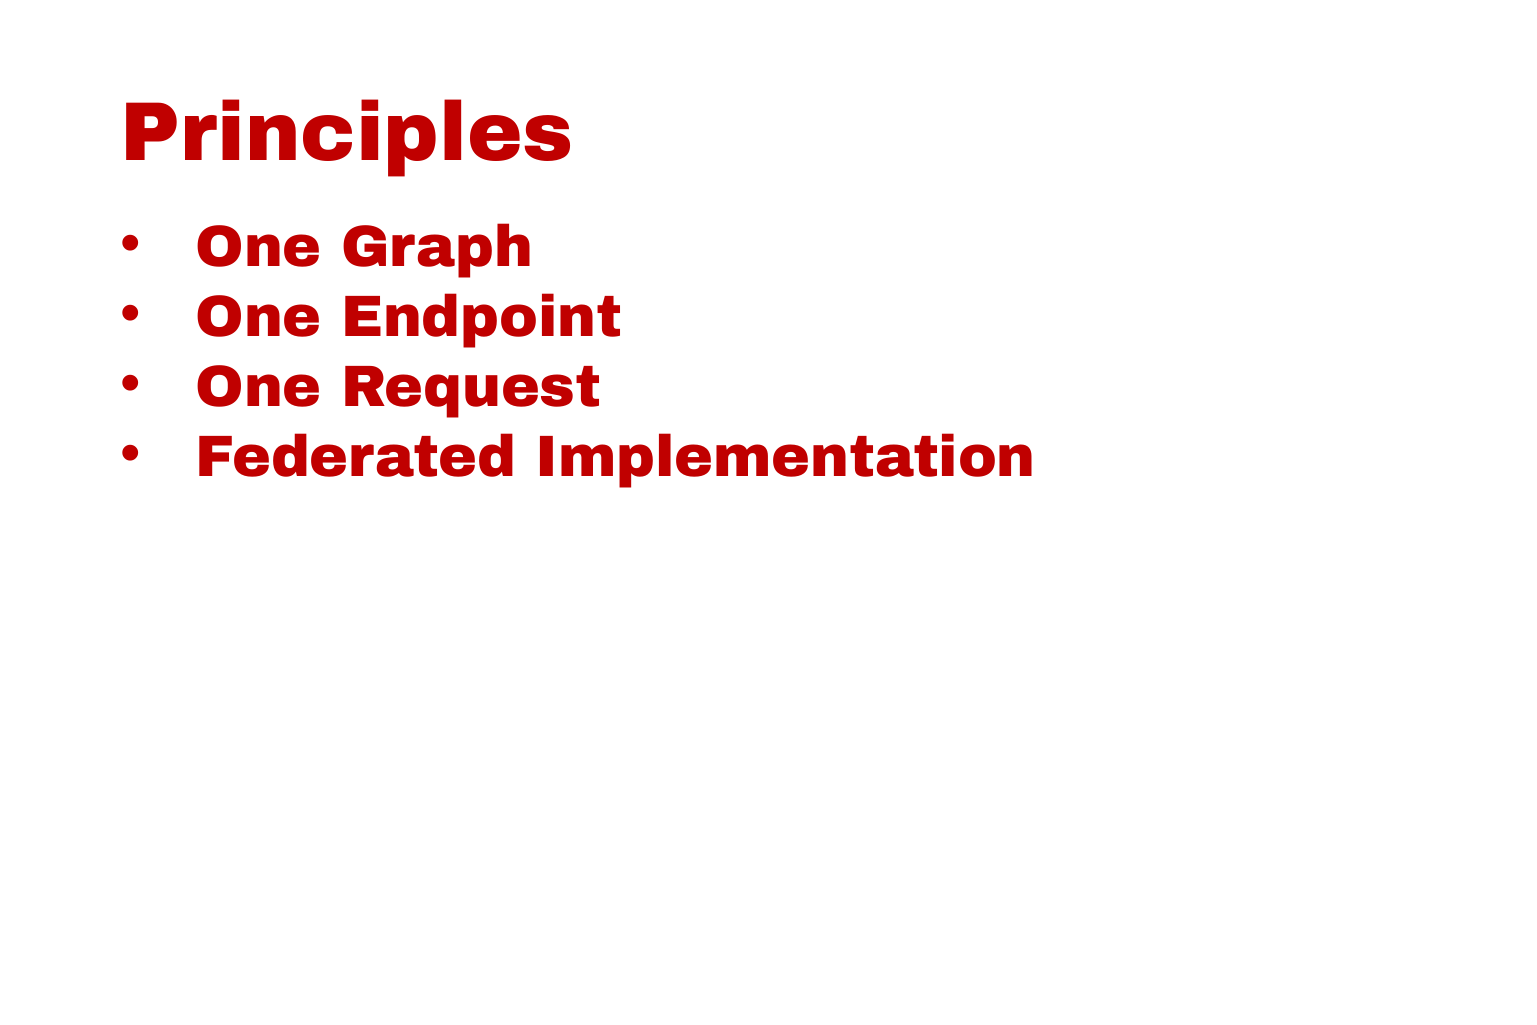

# Principles
One Graph
One Endpoint
One Request
Federated Implementation